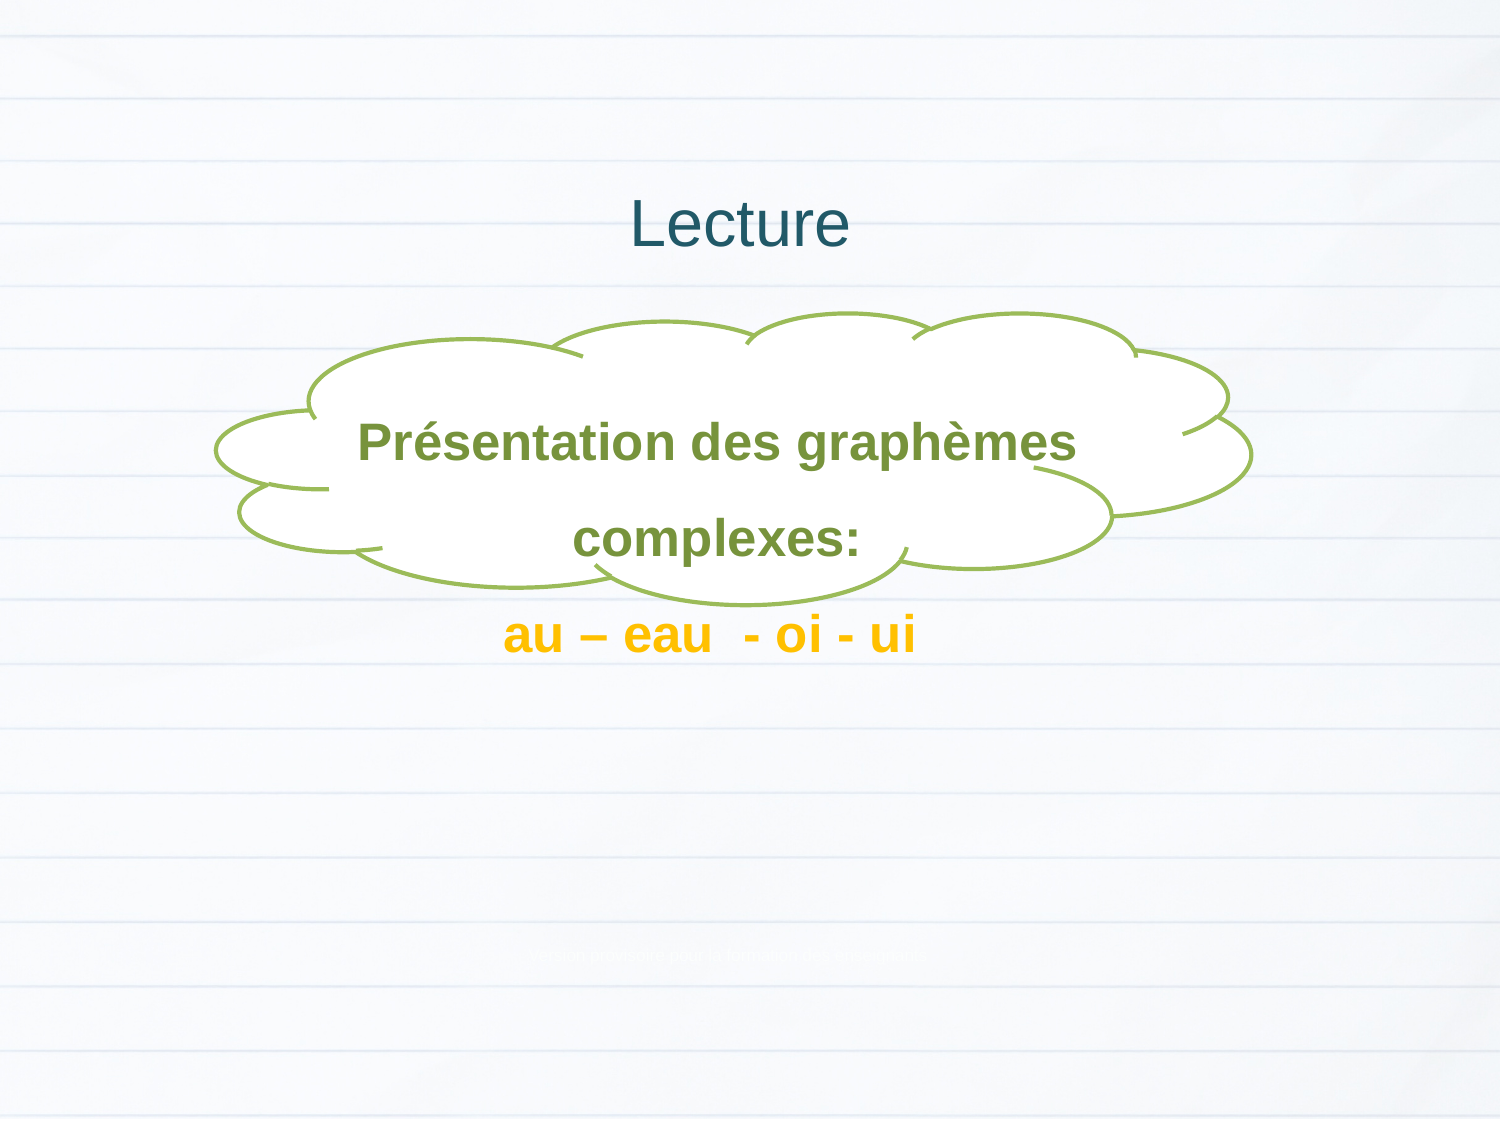

Lecture

Présentation des graphèmes complexes:
au – eau  - oi - ui
Version provisoire pour la formation des enseignants